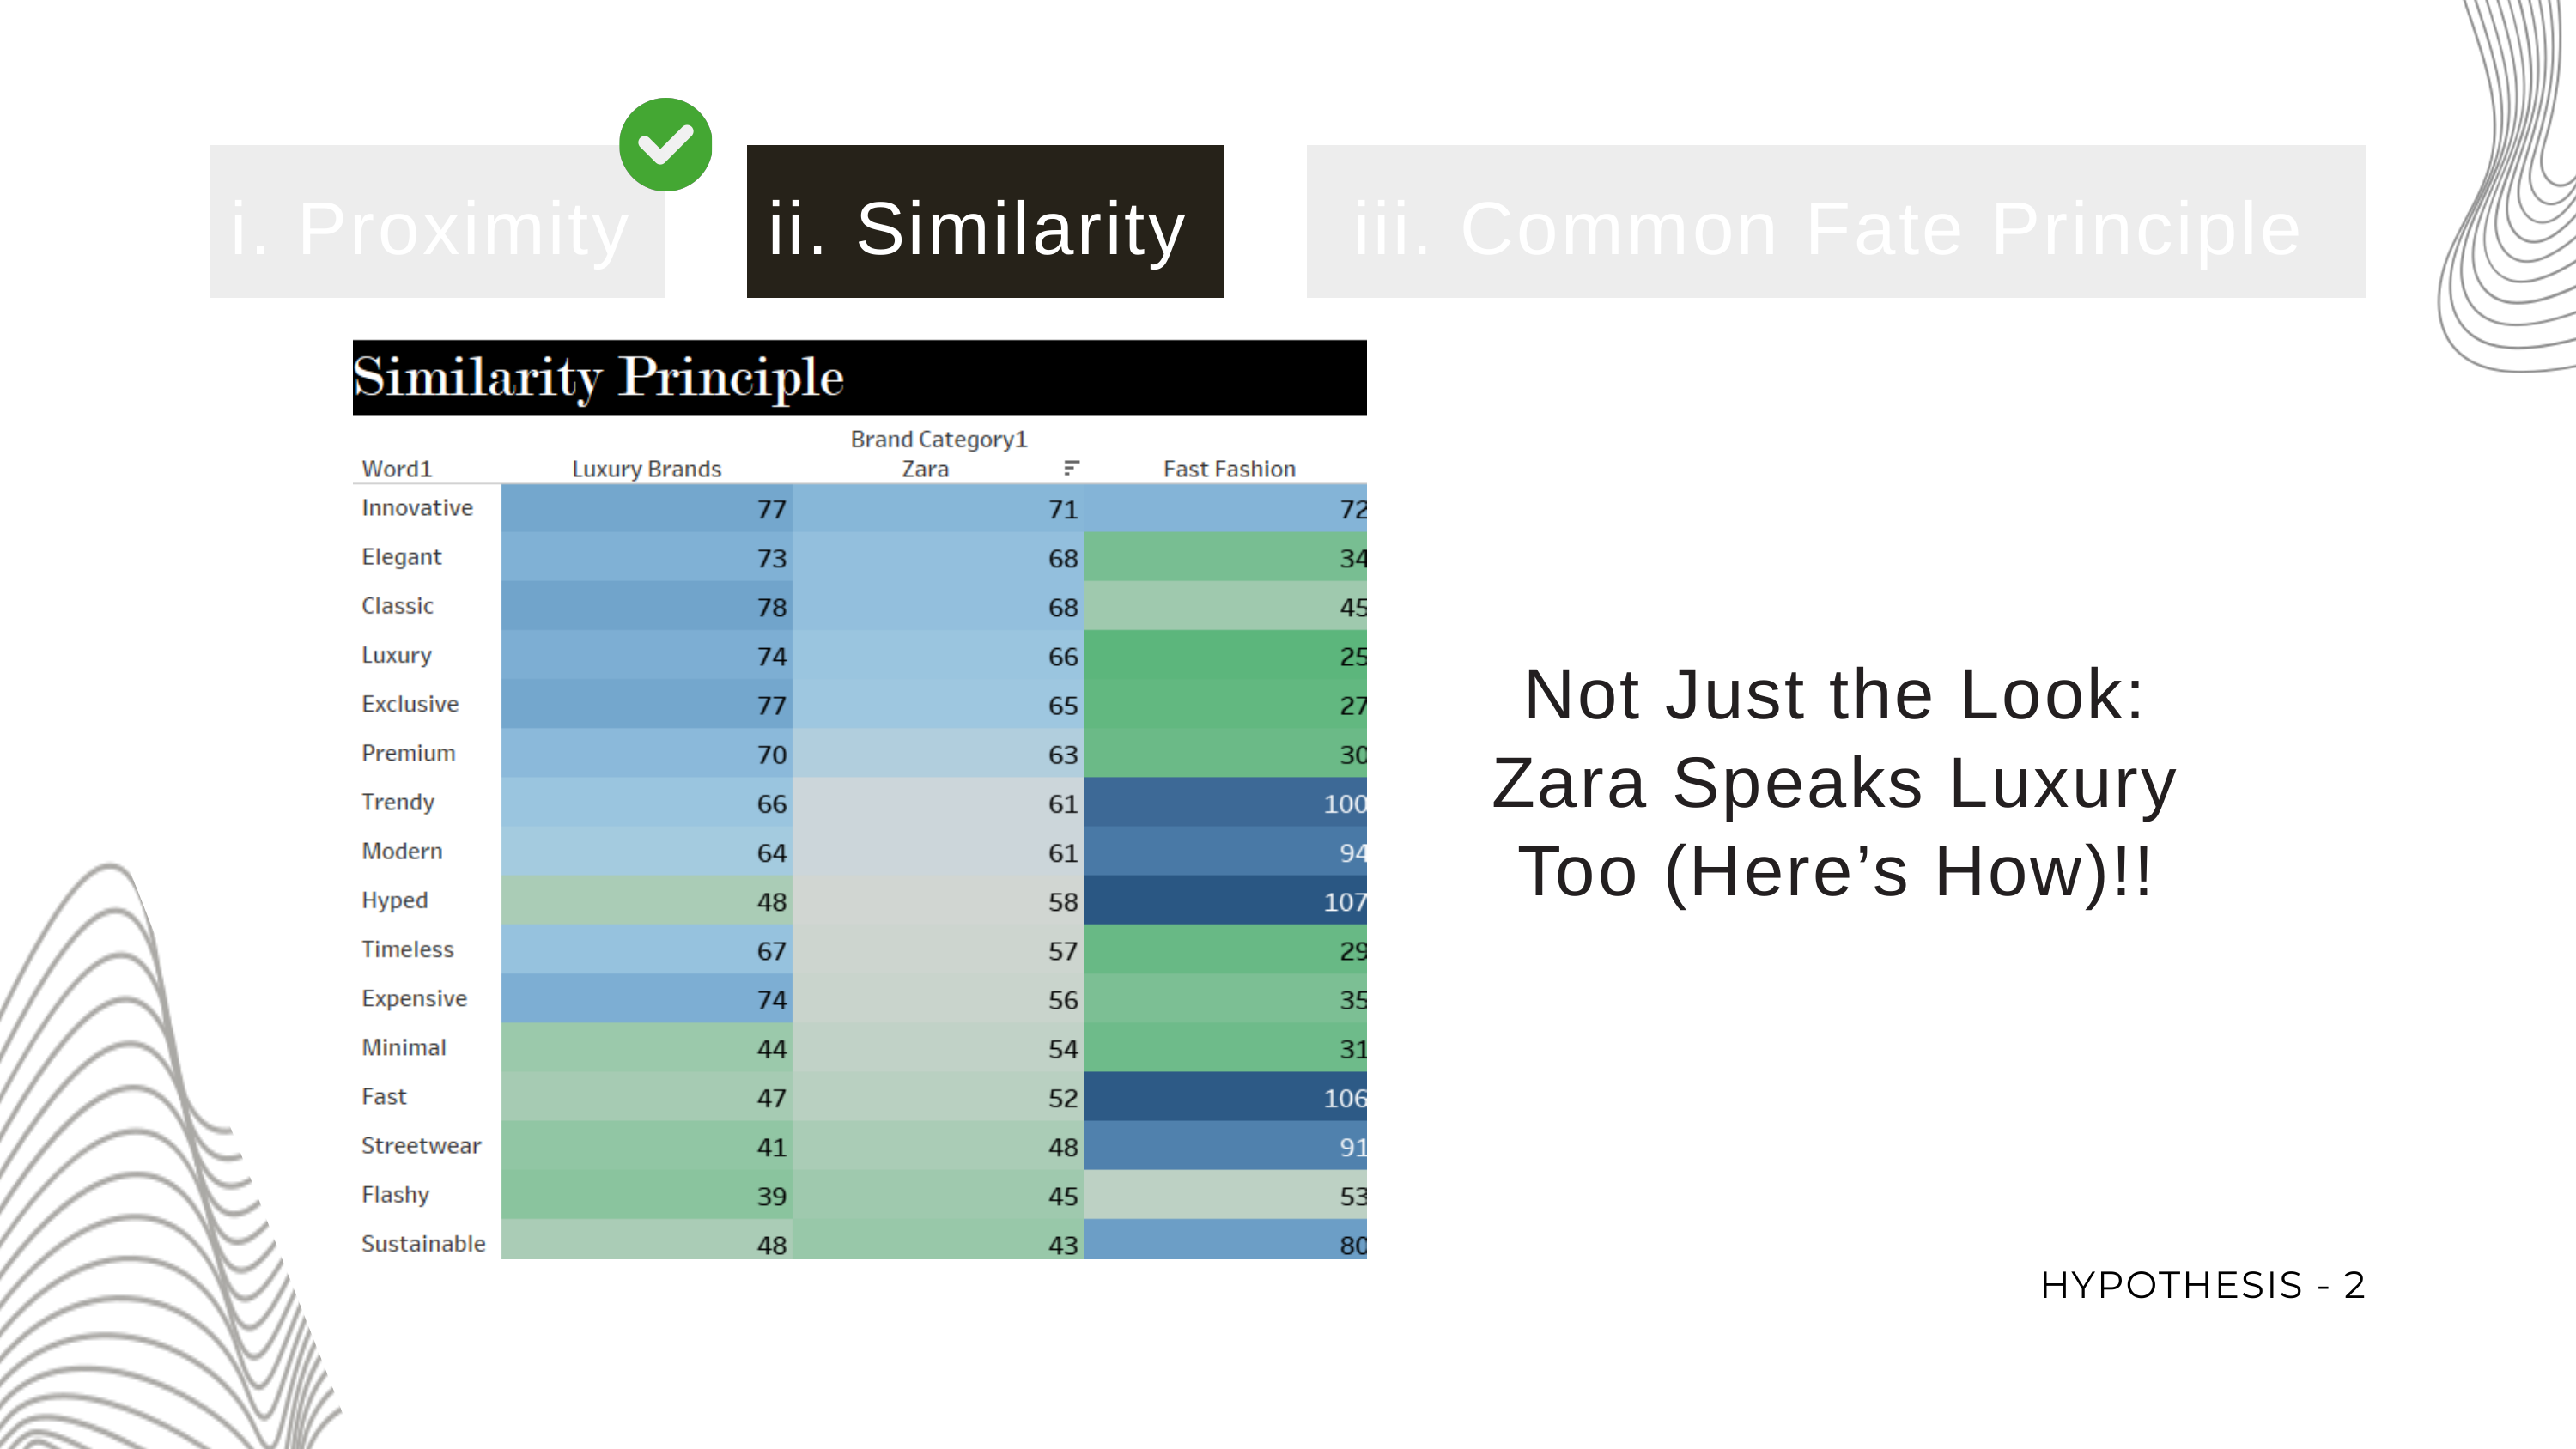

i. Proximity

ii. Similarity

iii. Common Fate Principle

Not Just the Look: Zara Speaks Luxury Too (Here’s How)!!

HYPOTHESIS - 2